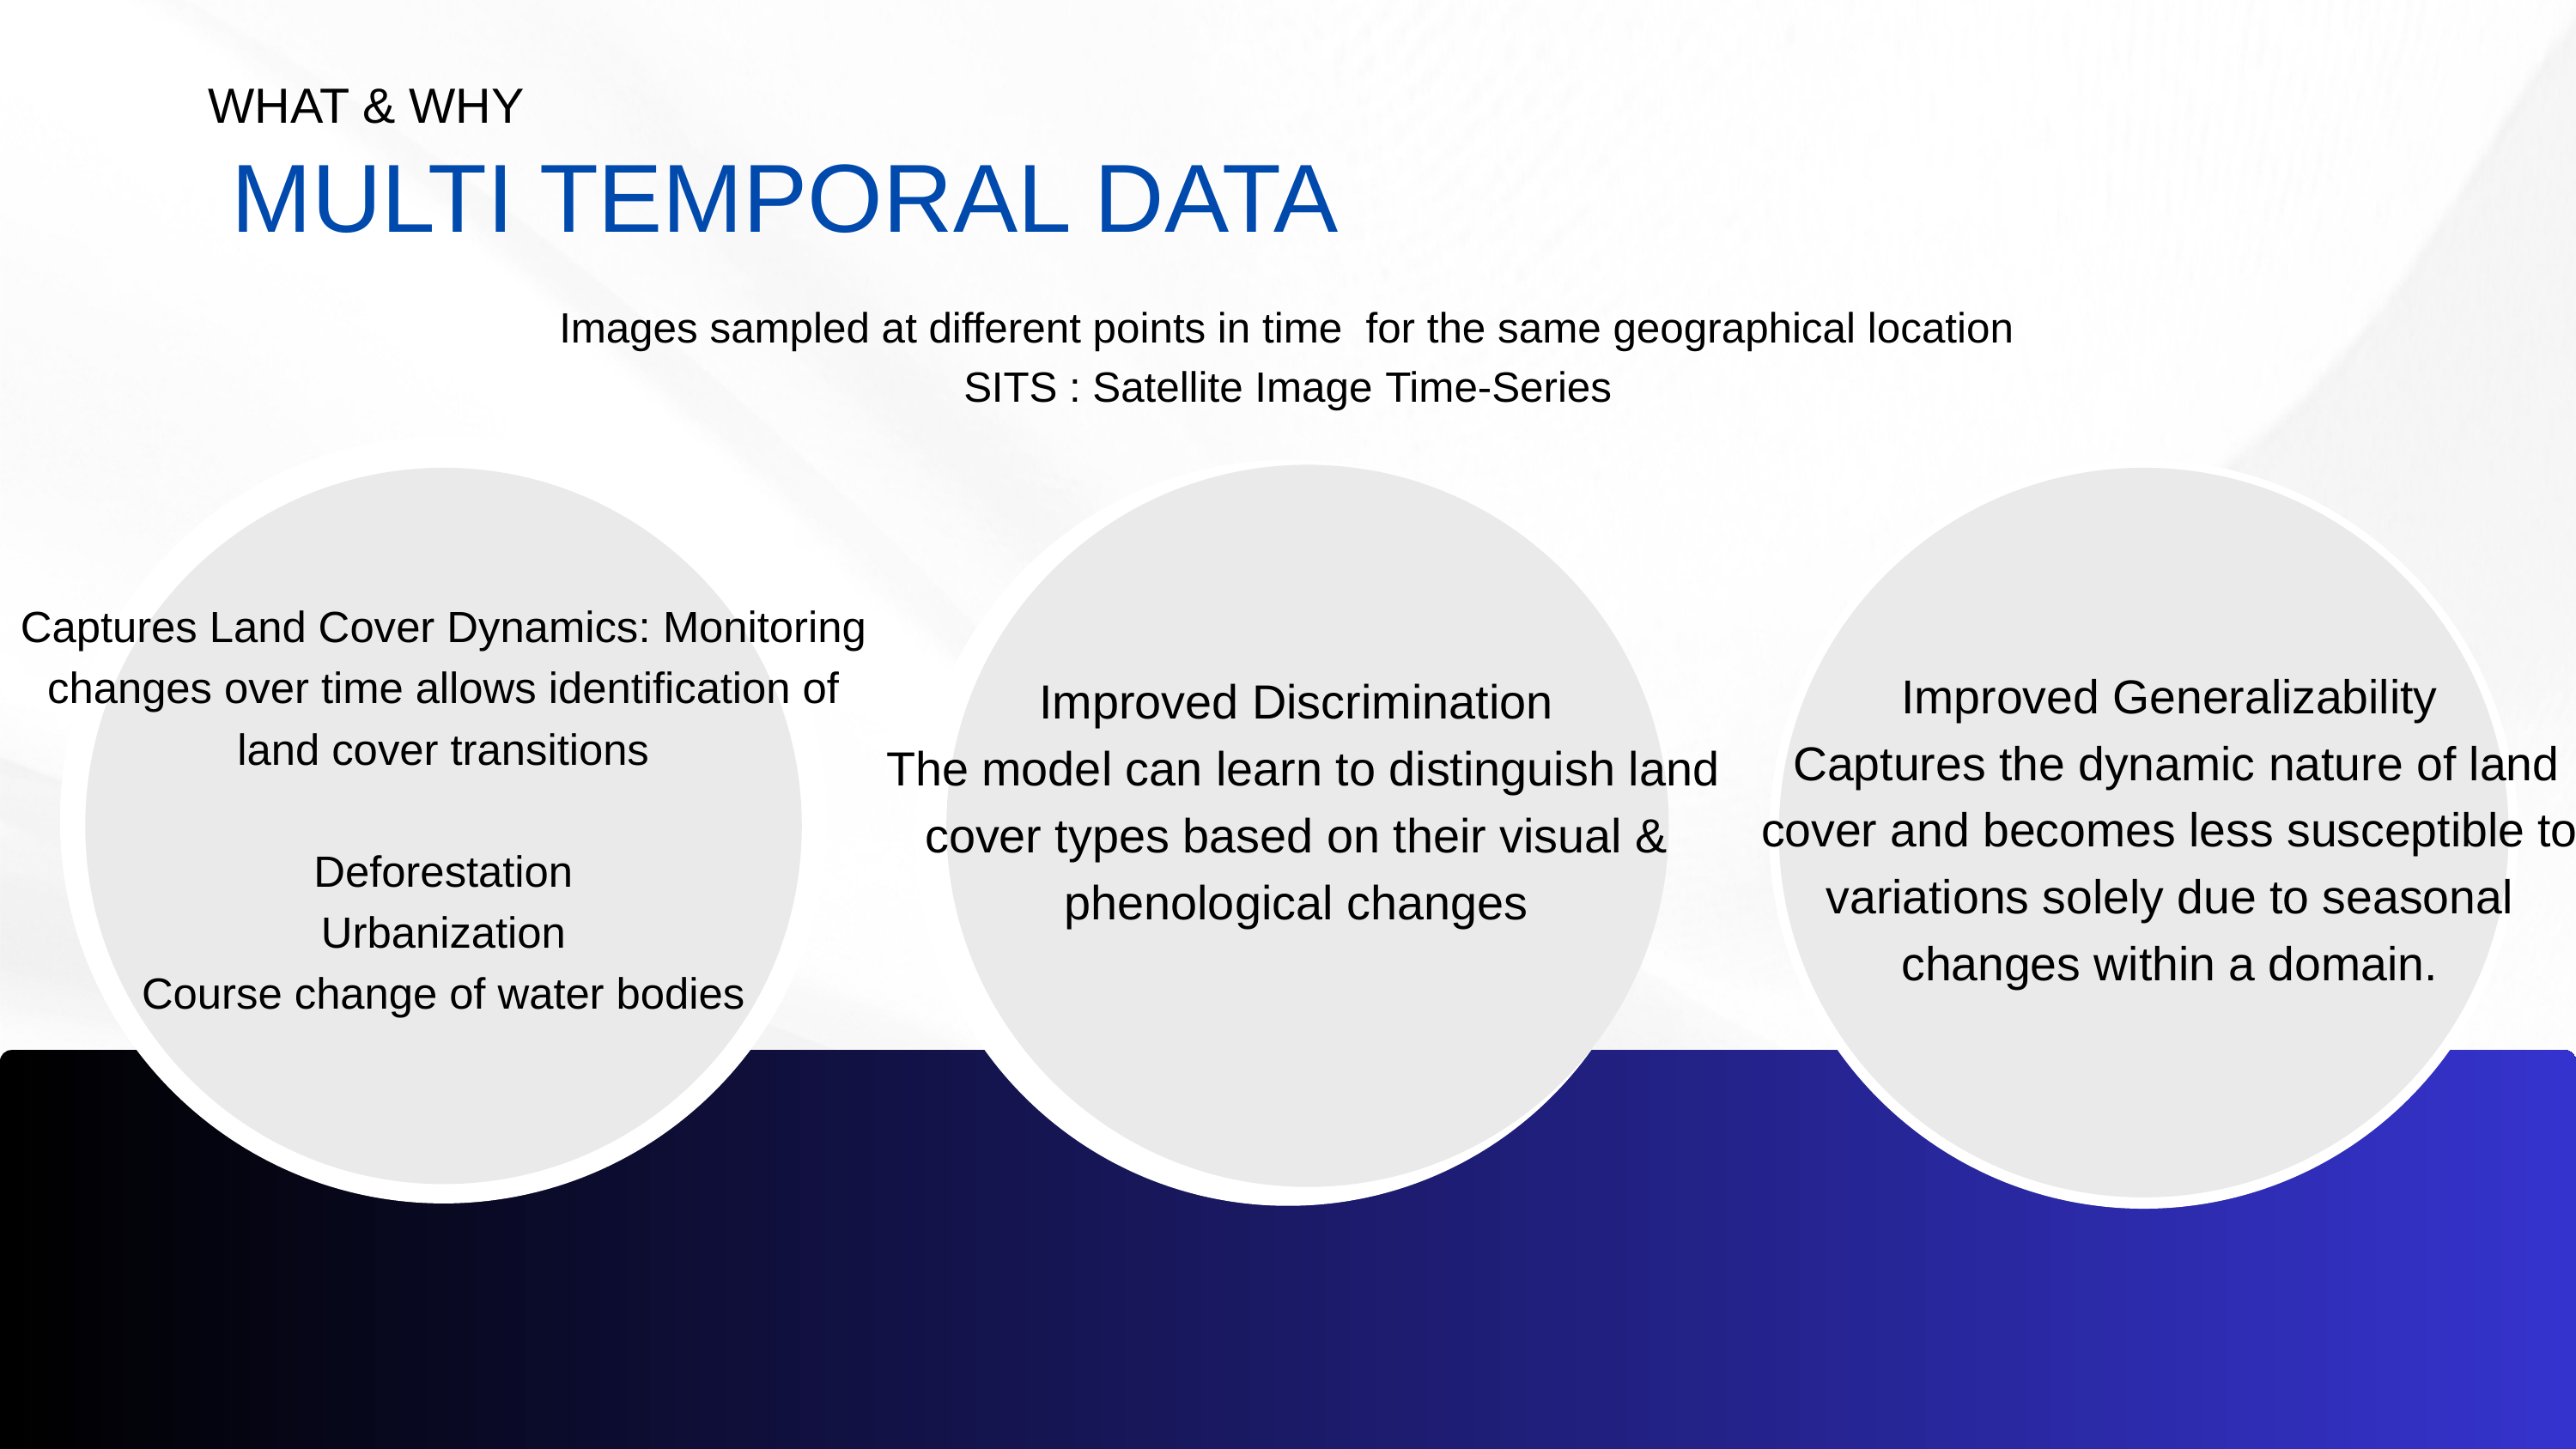

WHAT & WHY
MULTI TEMPORAL DATA
Images sampled at different points in time  for the same geographical location
SITS : Satellite Image Time-Series

Improved Generalizability
 Captures the dynamic nature of land cover and becomes less susceptible to variations solely due to seasonal changes within a domain.
Captures Land Cover Dynamics: Monitoring changes over time allows identification of land cover transitions

Deforestation
Urbanization
Course change of water bodies

Improved Discrimination
 The model can learn to distinguish land cover types based on their visual & phenological changes